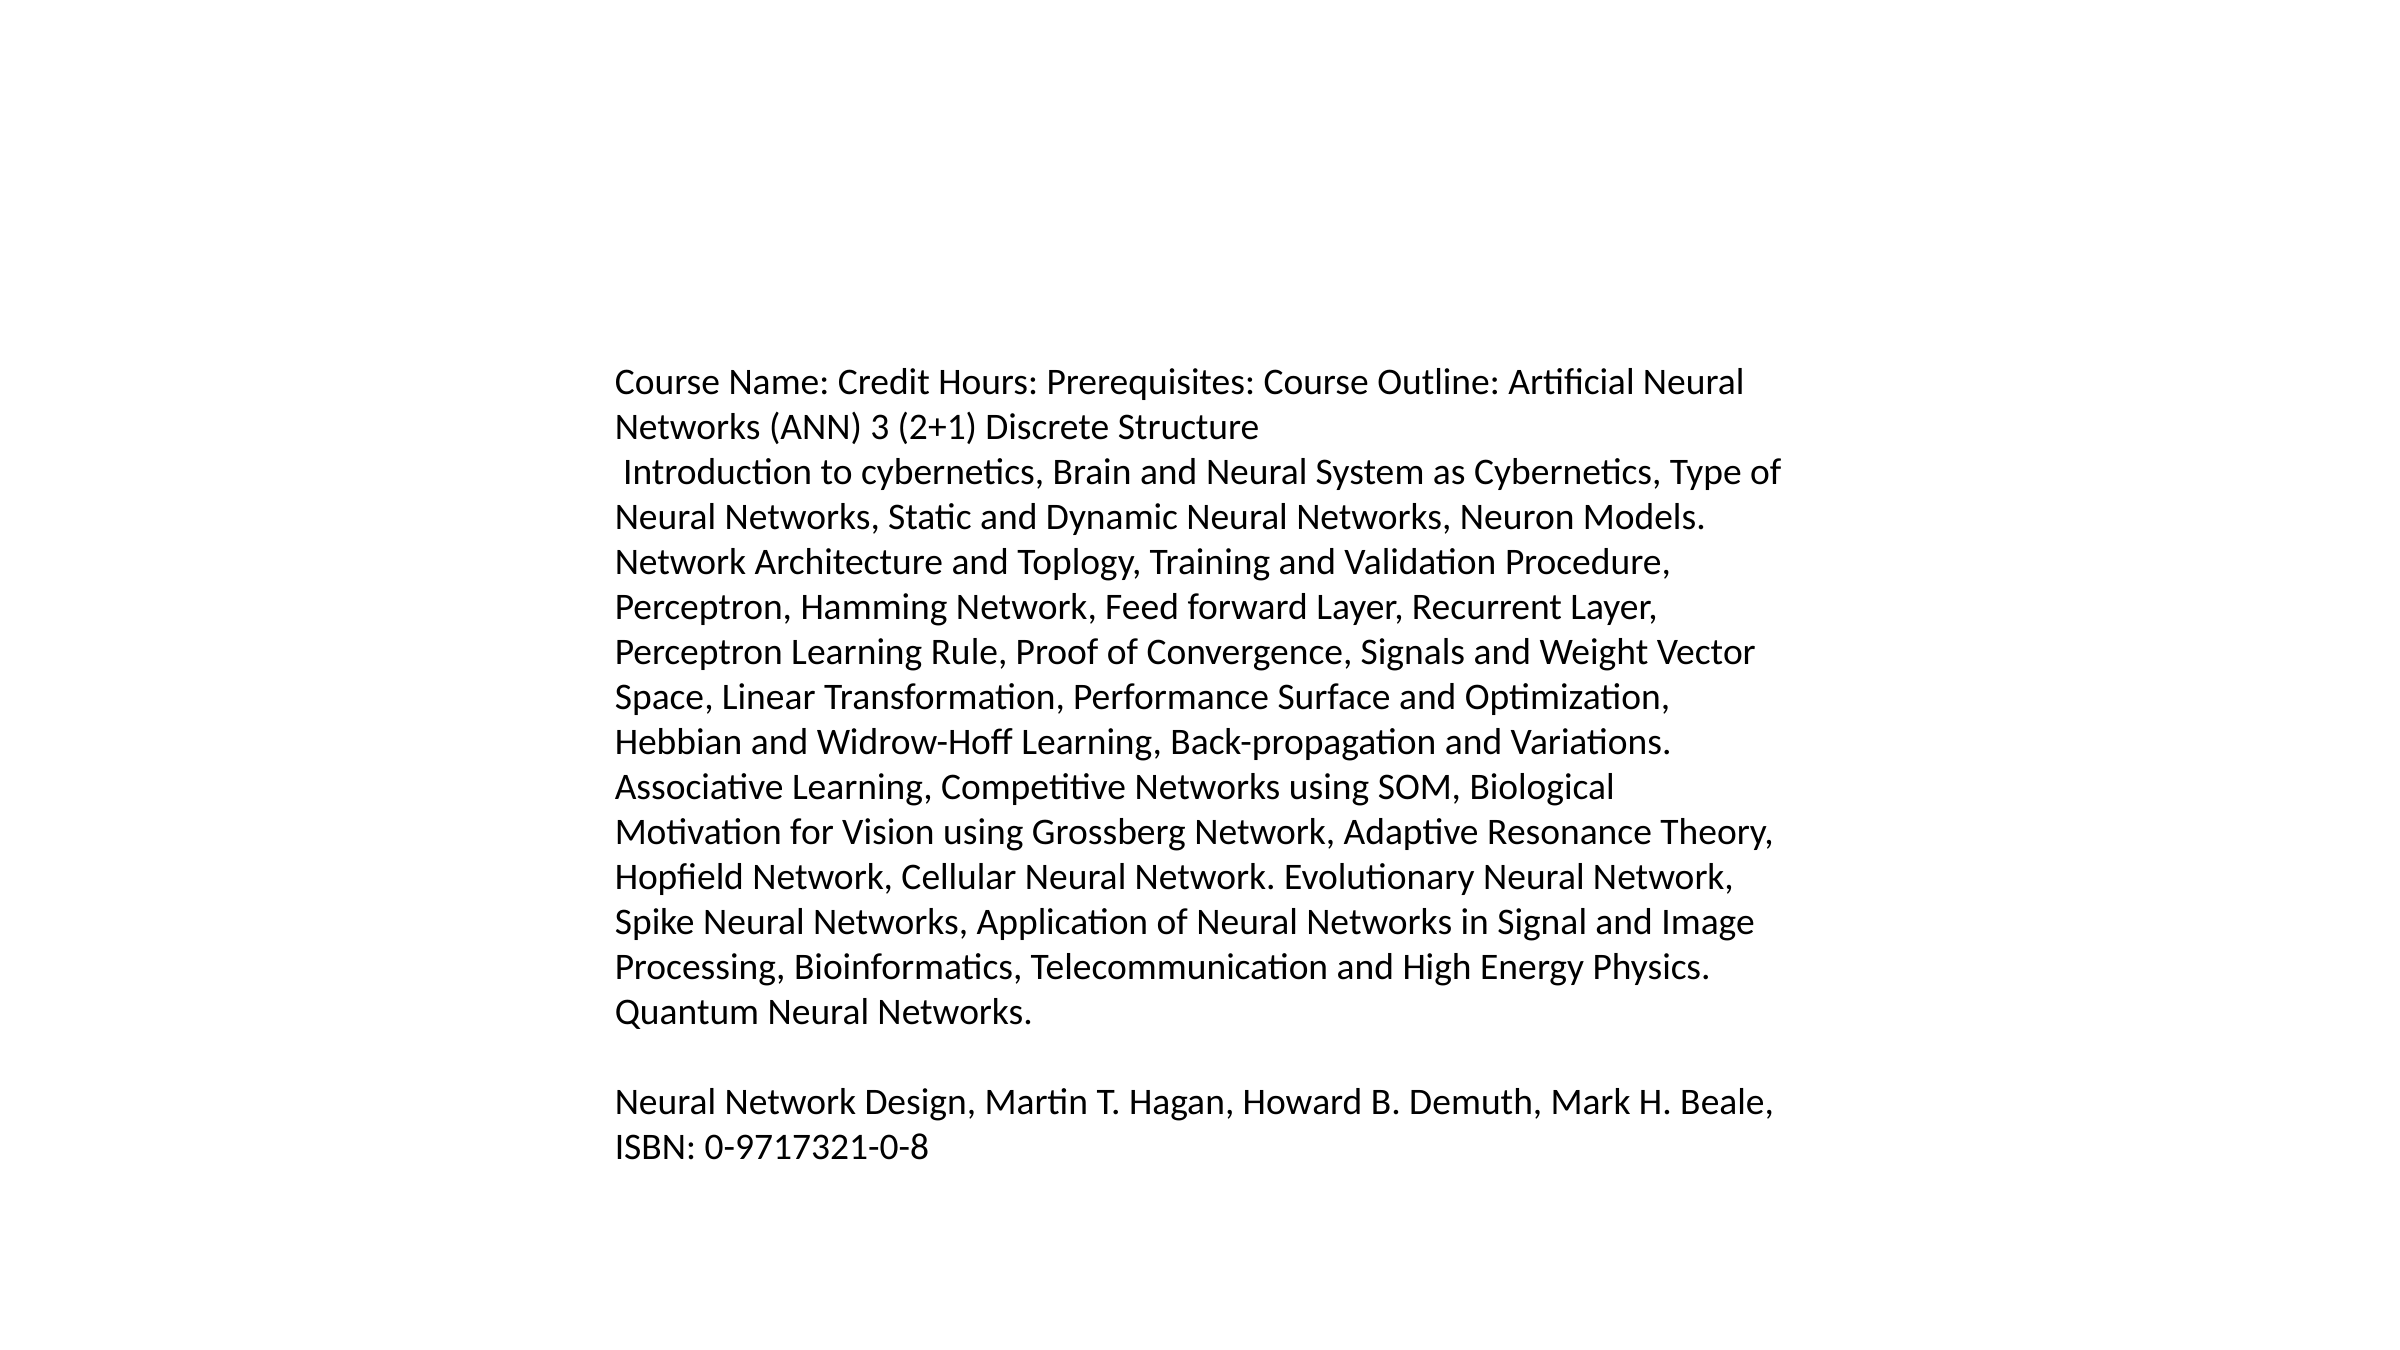

Course Name: Credit Hours: Prerequisites: Course Outline: Artificial Neural Networks (ANN) 3 (2+1) Discrete Structure
 Introduction to cybernetics, Brain and Neural System as Cybernetics, Type of Neural Networks, Static and Dynamic Neural Networks, Neuron Models. Network Architecture and Toplogy, Training and Validation Procedure, Perceptron, Hamming Network, Feed forward Layer, Recurrent Layer, Perceptron Learning Rule, Proof of Convergence, Signals and Weight Vector Space, Linear Transformation, Performance Surface and Optimization, Hebbian and Widrow-Hoff Learning, Back-propagation and Variations. Associative Learning, Competitive Networks using SOM, Biological Motivation for Vision using Grossberg Network, Adaptive Resonance Theory, Hopfield Network, Cellular Neural Network. Evolutionary Neural Network, Spike Neural Networks, Application of Neural Networks in Signal and Image Processing, Bioinformatics, Telecommunication and High Energy Physics. Quantum Neural Networks.

Neural Network Design, Martin T. Hagan, Howard B. Demuth, Mark H. Beale, ISBN: 0-9717321-0-8